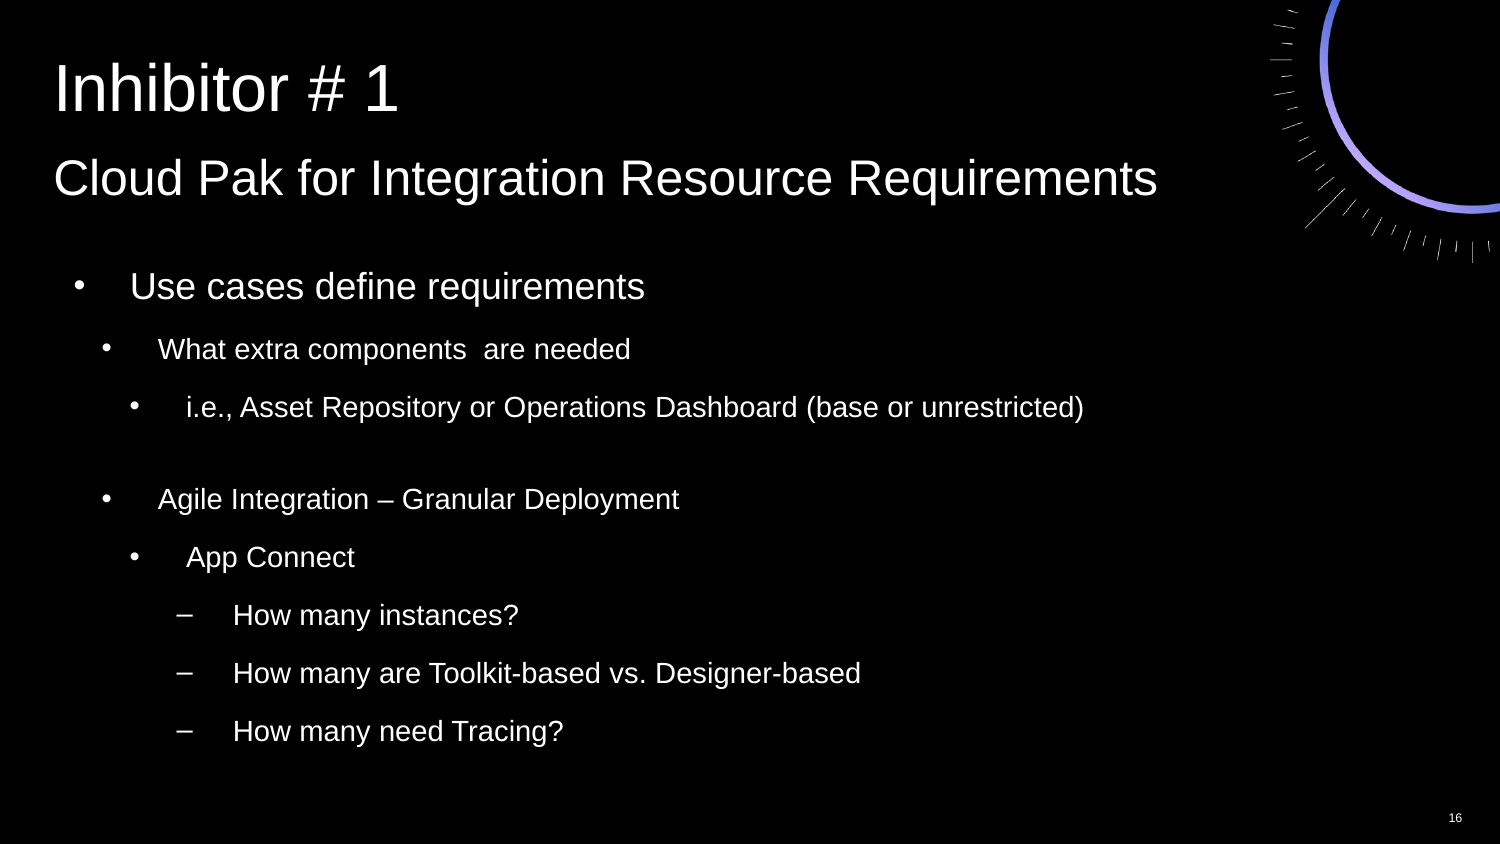

# Inhibitor # 1
Cloud Pak for Integration Resource Requirements
Use cases define requirements
What extra components  are needed
i.e., Asset Repository or Operations Dashboard (base or unrestricted)
Agile Integration – Granular Deployment
App Connect
How many instances?
How many are Toolkit-based vs. Designer-based
How many need Tracing?
16